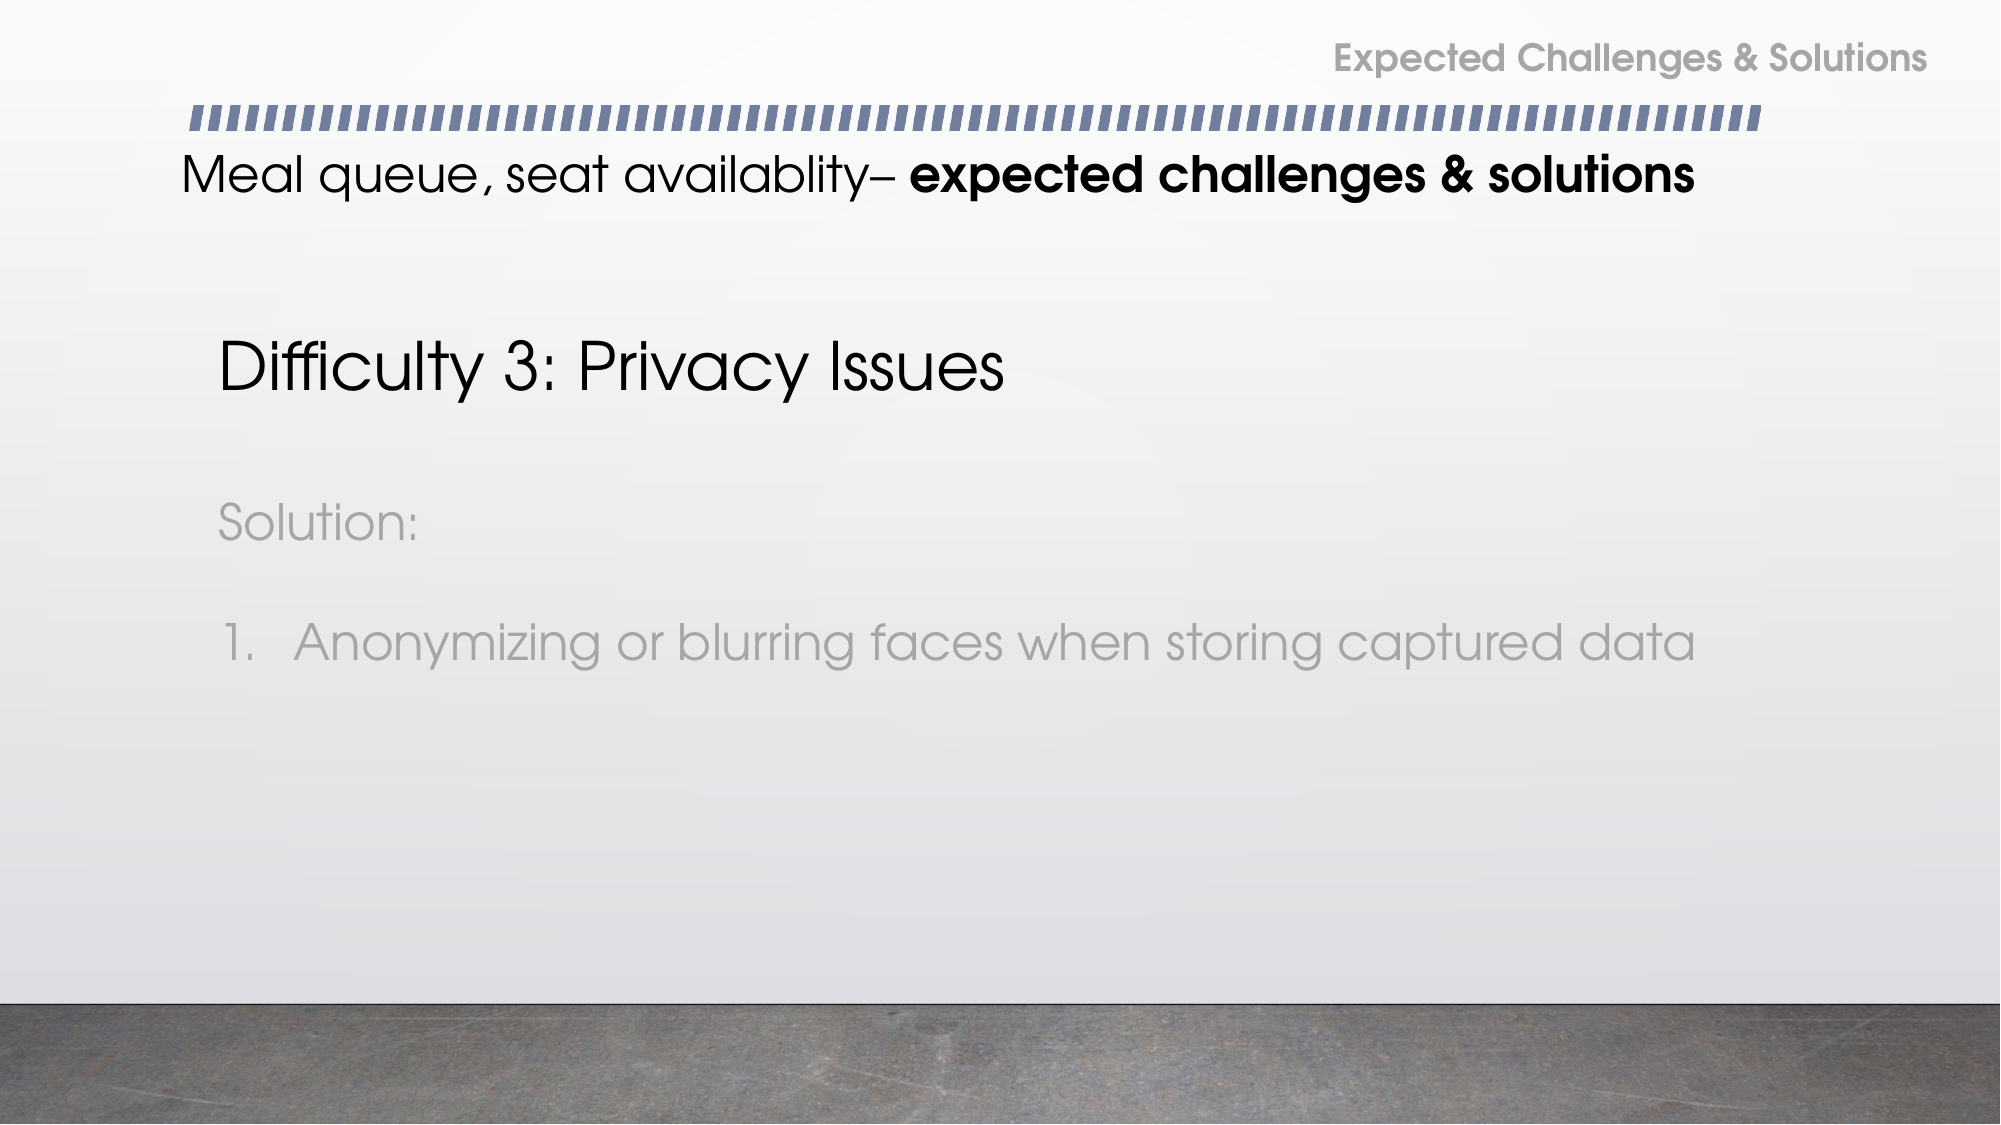

Expected Challenges & Solutions
Meal queue, seat availablity– expected challenges & solutions
Difficulty 3: Privacy Issues
Solution:

Anonymizing or blurring faces when storing captured data